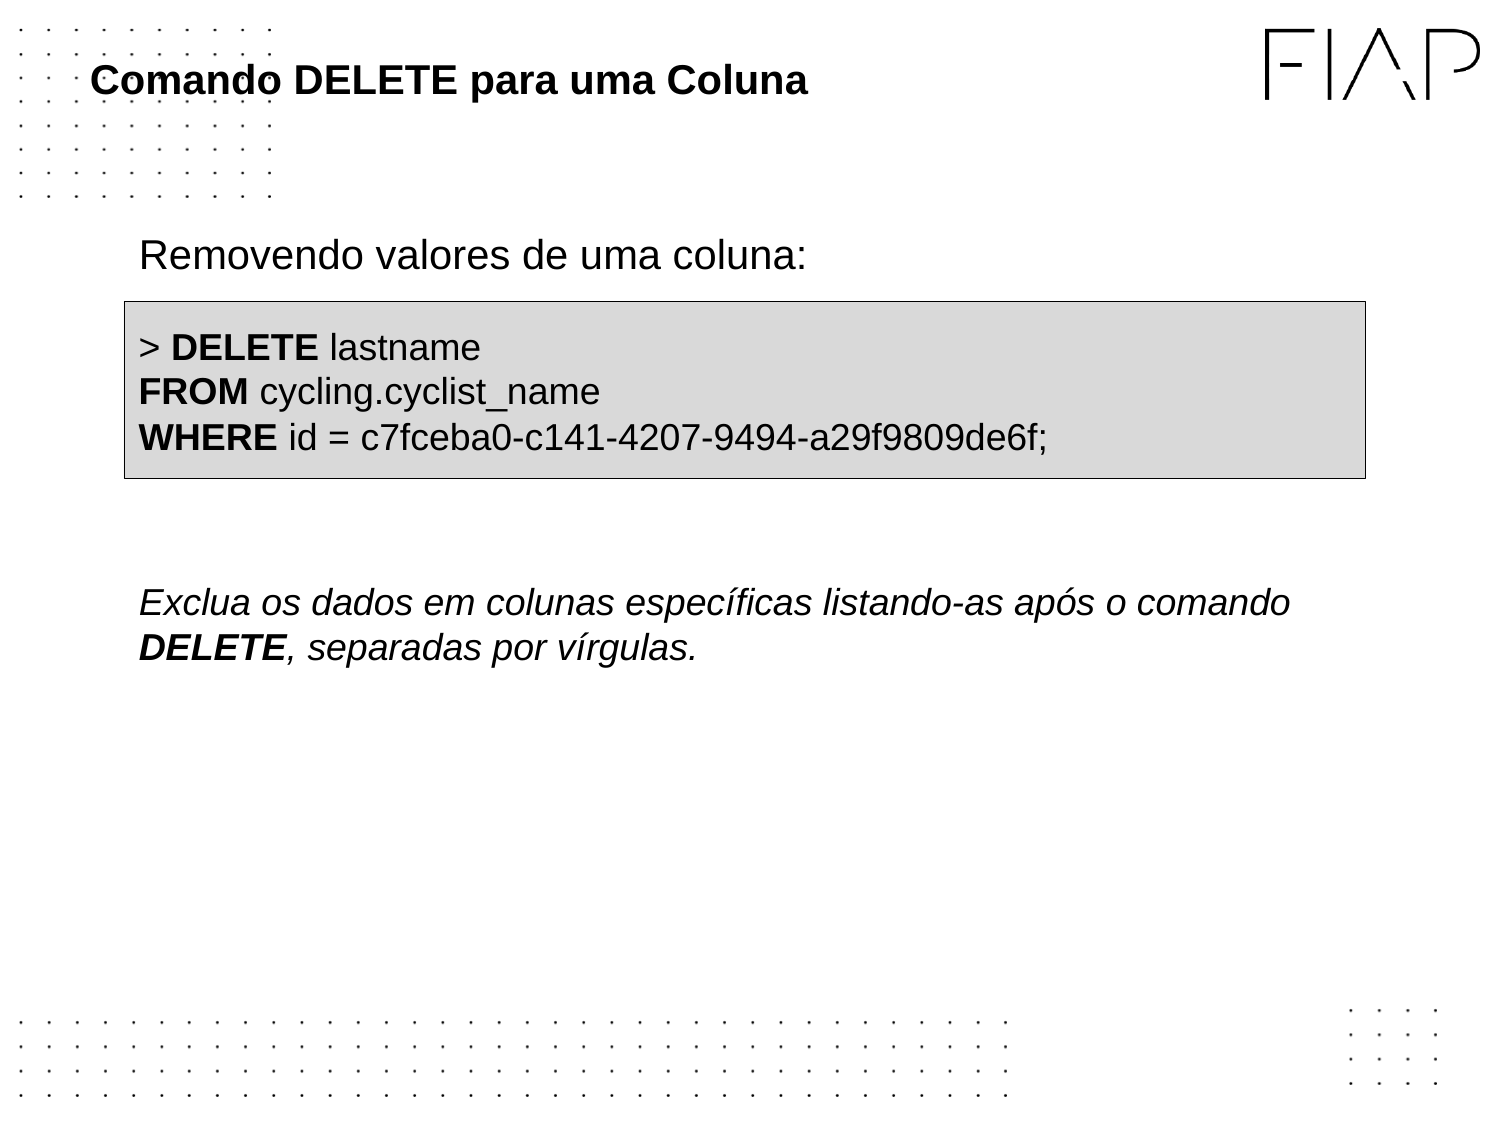

# Comando DELETE para uma Coluna
Removendo valores de uma coluna:

Exclua os dados em colunas específicas listando-as após o comando DELETE, separadas por vírgulas.
> DELETE lastname
FROM cycling.cyclist_name
WHERE id = c7fceba0-c141-4207-9494-a29f9809de6f;